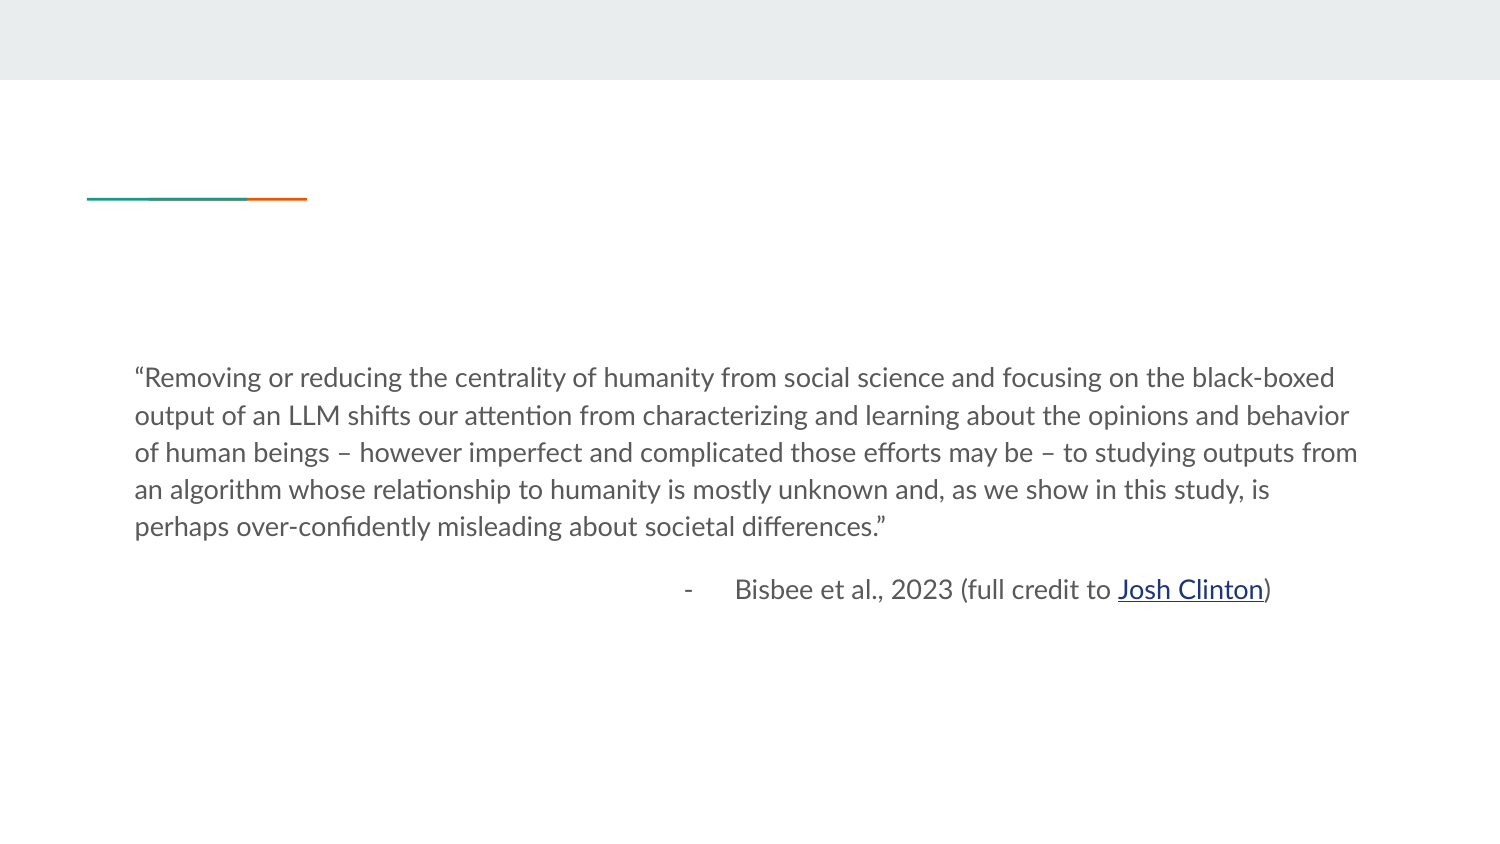

“Removing or reducing the centrality of humanity from social science and focusing on the black-boxed output of an LLM shifts our attention from characterizing and learning about the opinions and behavior of human beings – however imperfect and complicated those efforts may be – to studying outputs from an algorithm whose relationship to humanity is mostly unknown and, as we show in this study, is perhaps over-confidently misleading about societal differences.”
Bisbee et al., 2023 (full credit to Josh Clinton)